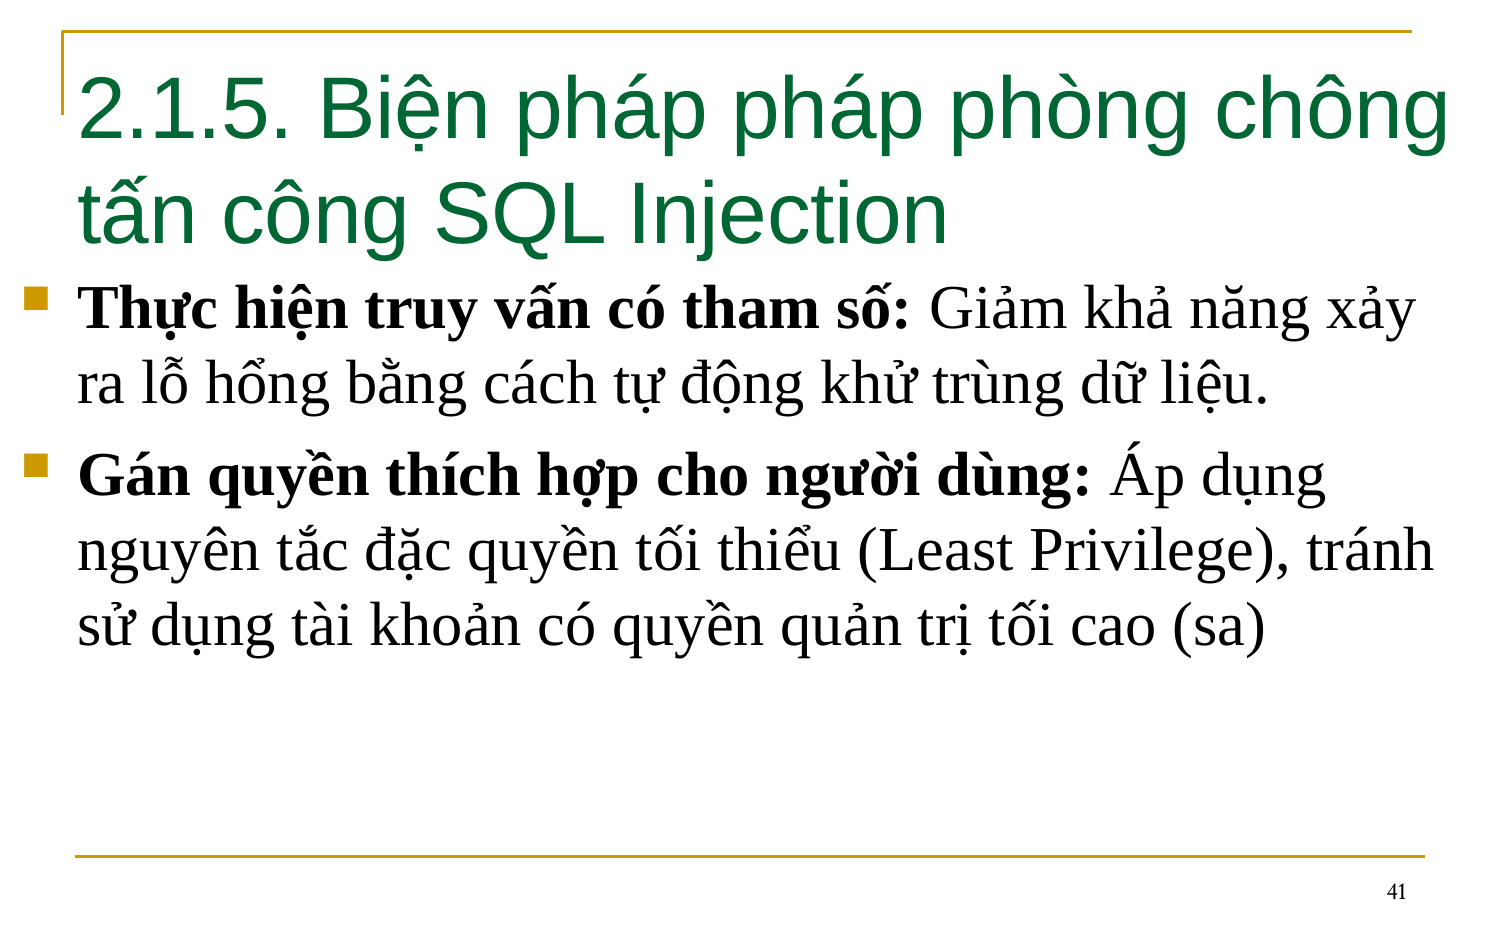

# 2.1.5. Biện pháp pháp phòng chông tấn công SQL Injection
Thực hiện truy vấn có tham số: Giảm khả năng xảy ra lỗ hổng bằng cách tự động khử trùng dữ liệu.
Gán quyền thích hợp cho người dùng: Áp dụng nguyên tắc đặc quyền tối thiểu (Least Privilege), tránh sử dụng tài khoản có quyền quản trị tối cao (sa)

41